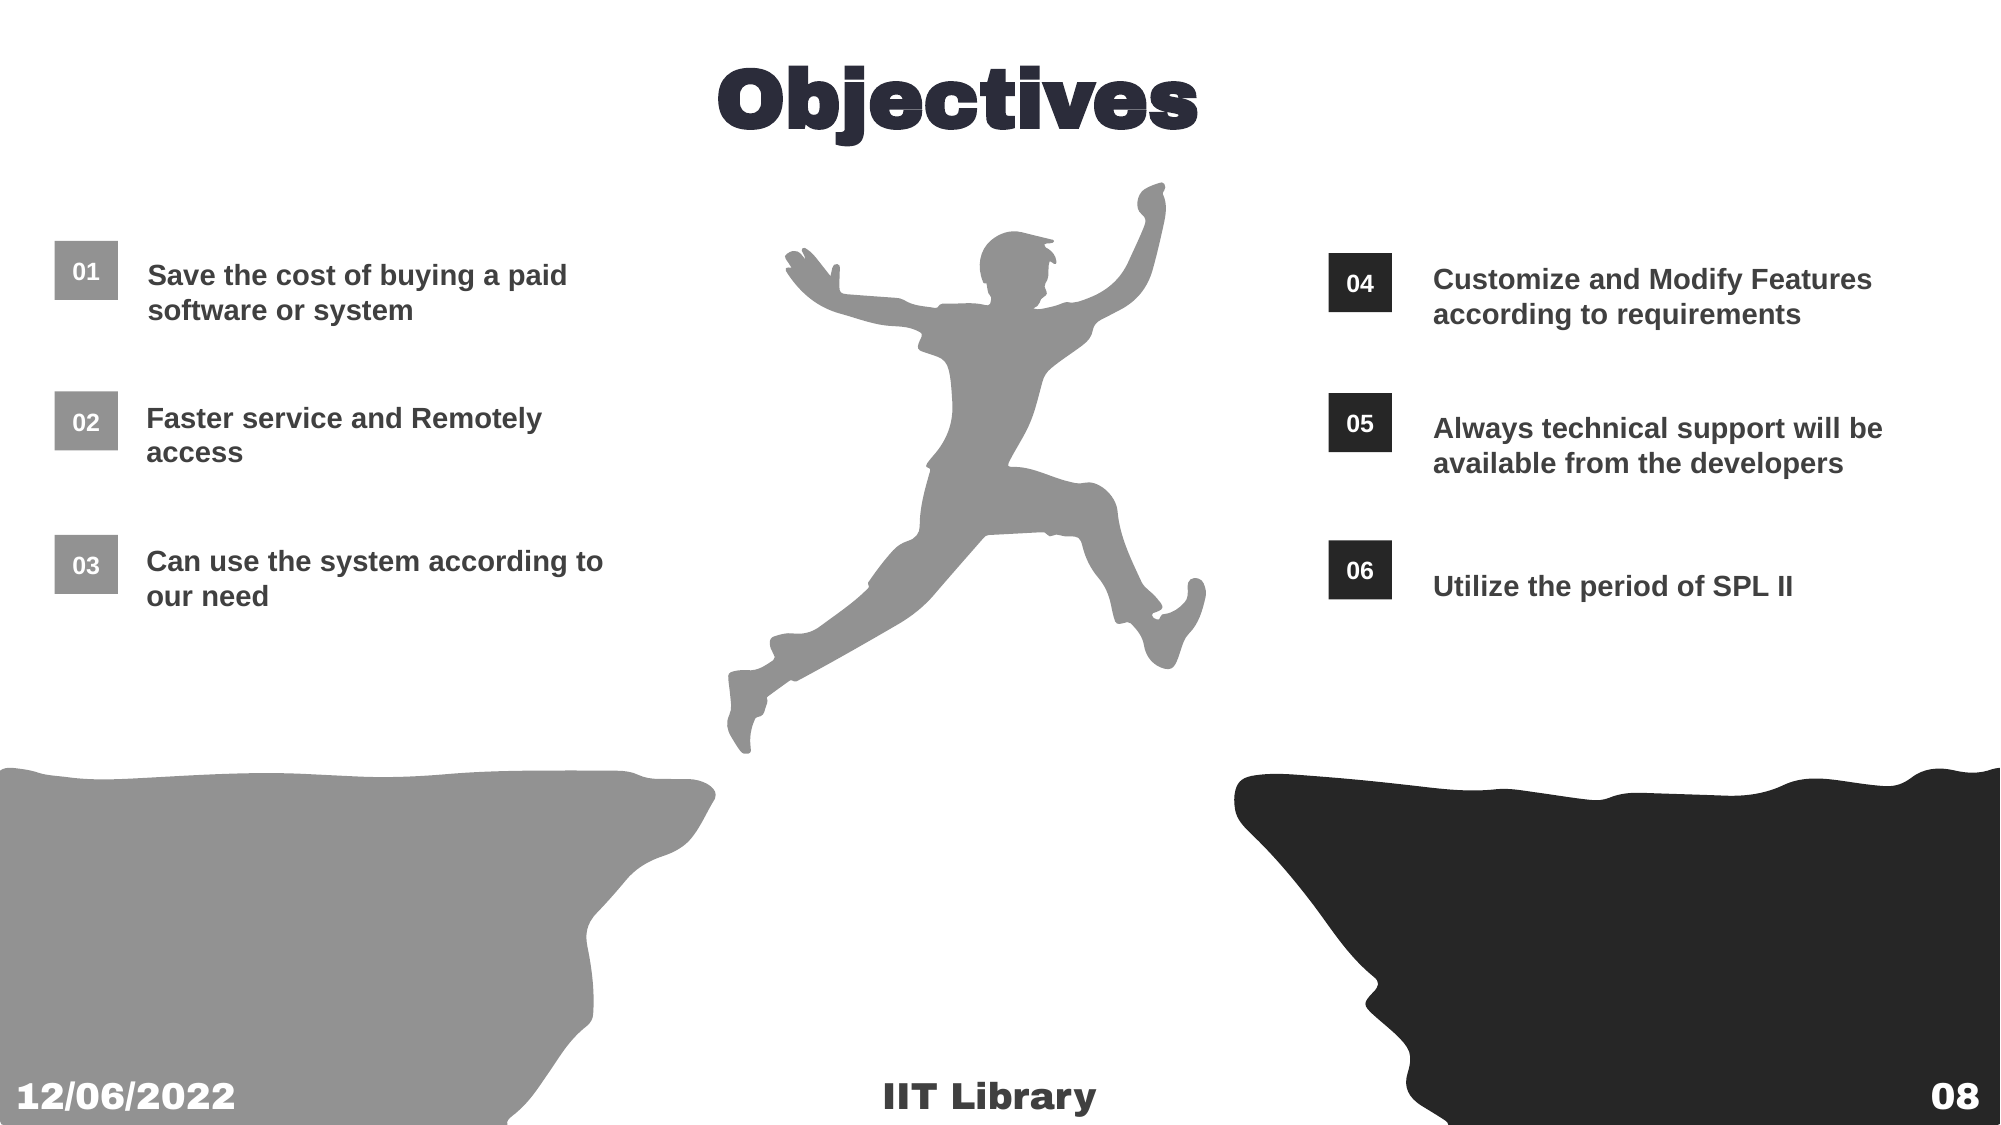

Objectives

01
Save the cost of buying a paid software or system
04
Customize and Modify Features according to requirements
02
Faster service and Remotely access
05
Always technical support will be available from the developers
03
Can use the system according to our need
06
Utilize the period of SPL II

12/06/2022
IIT Library
08